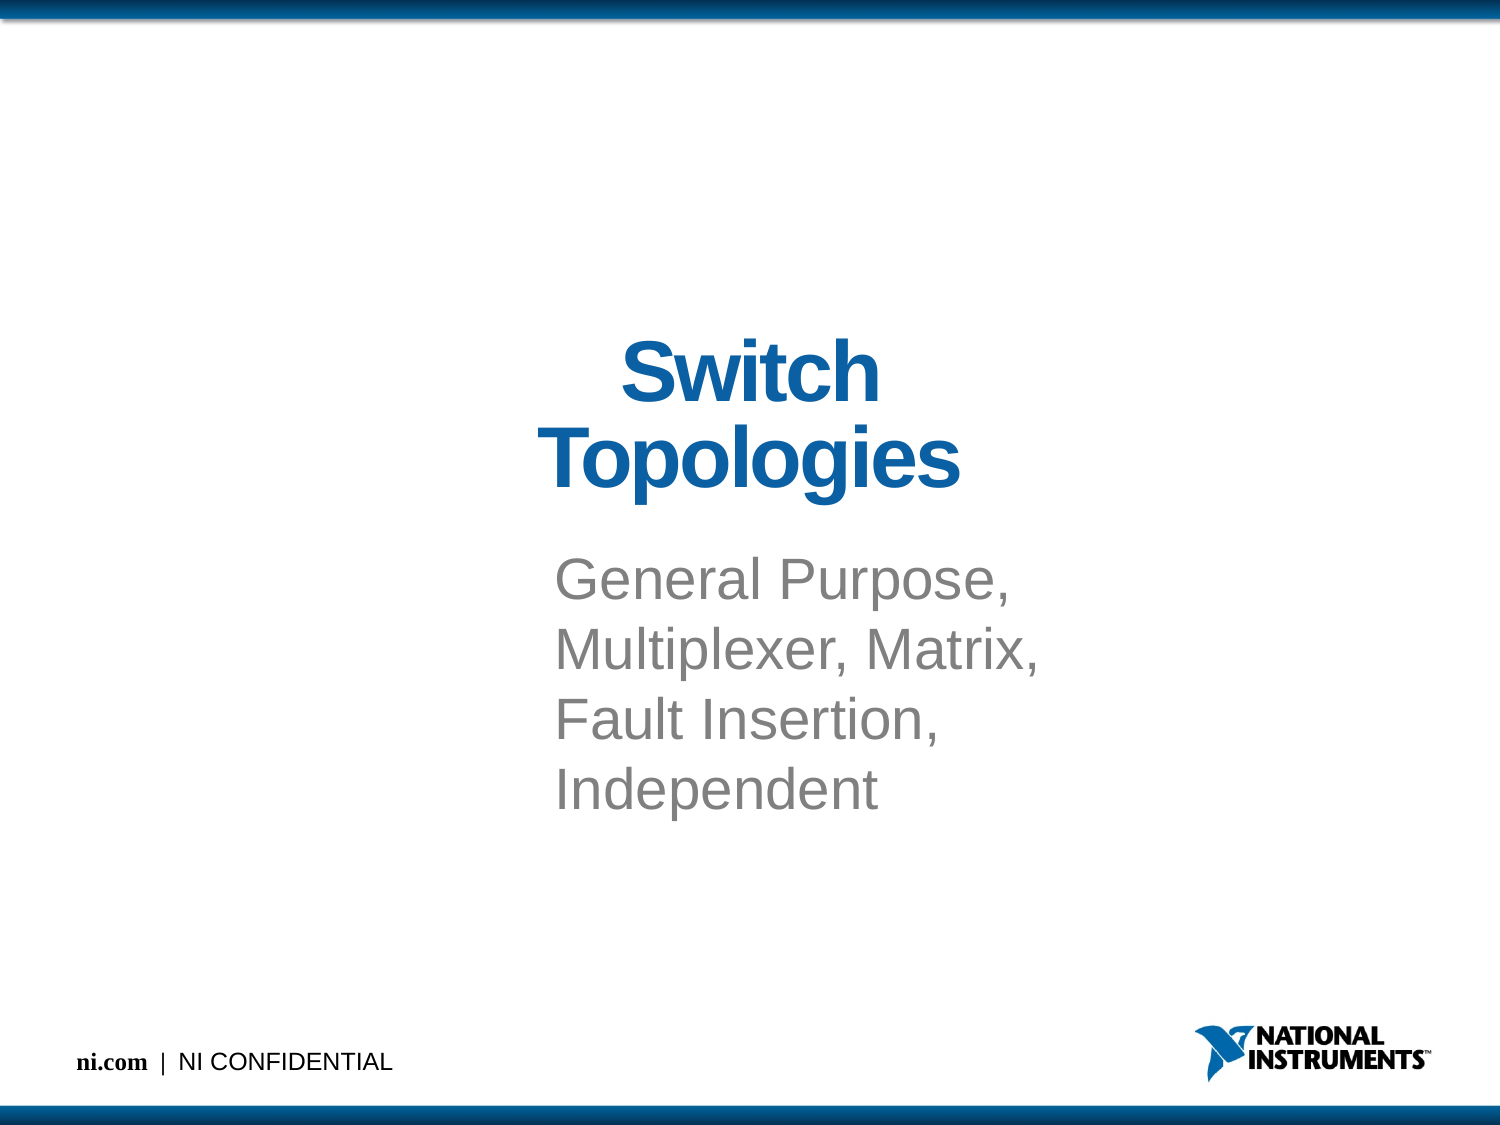

# Switch Topologies
General Purpose, Multiplexer, Matrix, Fault Insertion, Independent